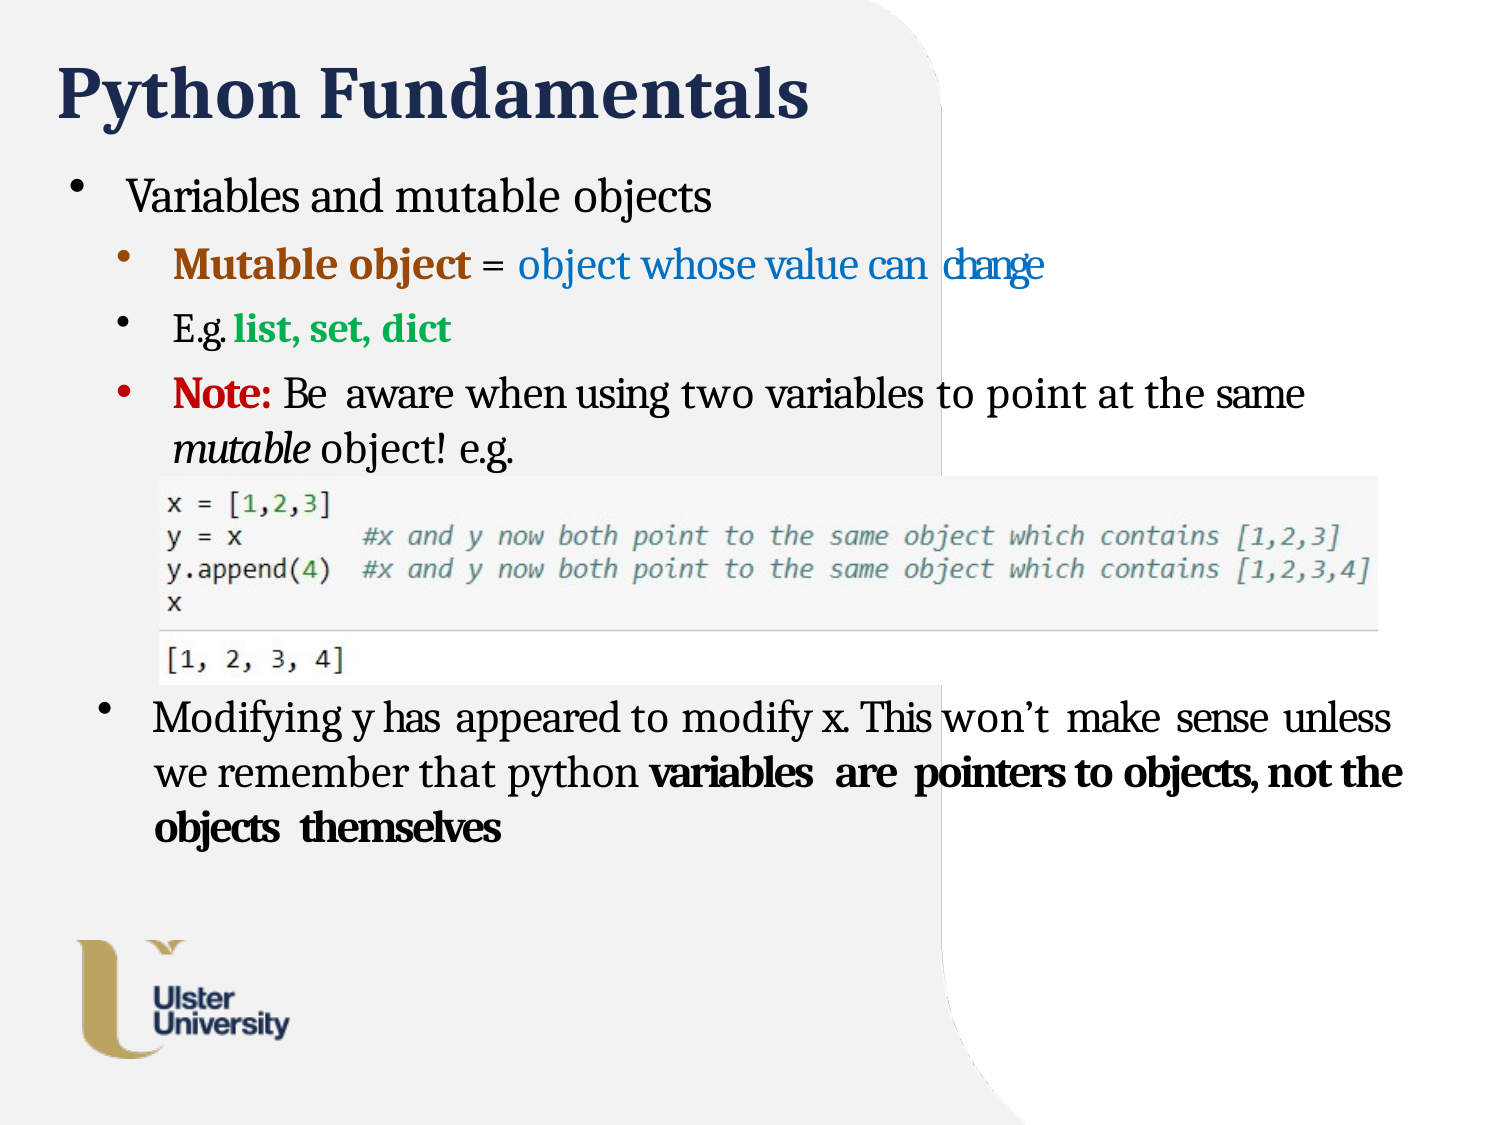

# Python Fundamentals
Variables and mutable objects
Mutable object =  object whose value can  change
E.g. list, set, dict
Note: Be  aware when using two variables to point at the same mutable object! e.g.

Modifying y has  appeared to modify x. This won’t             make  sense  unless we remember that python variables  are  pointers to objects, not the objects  themselves